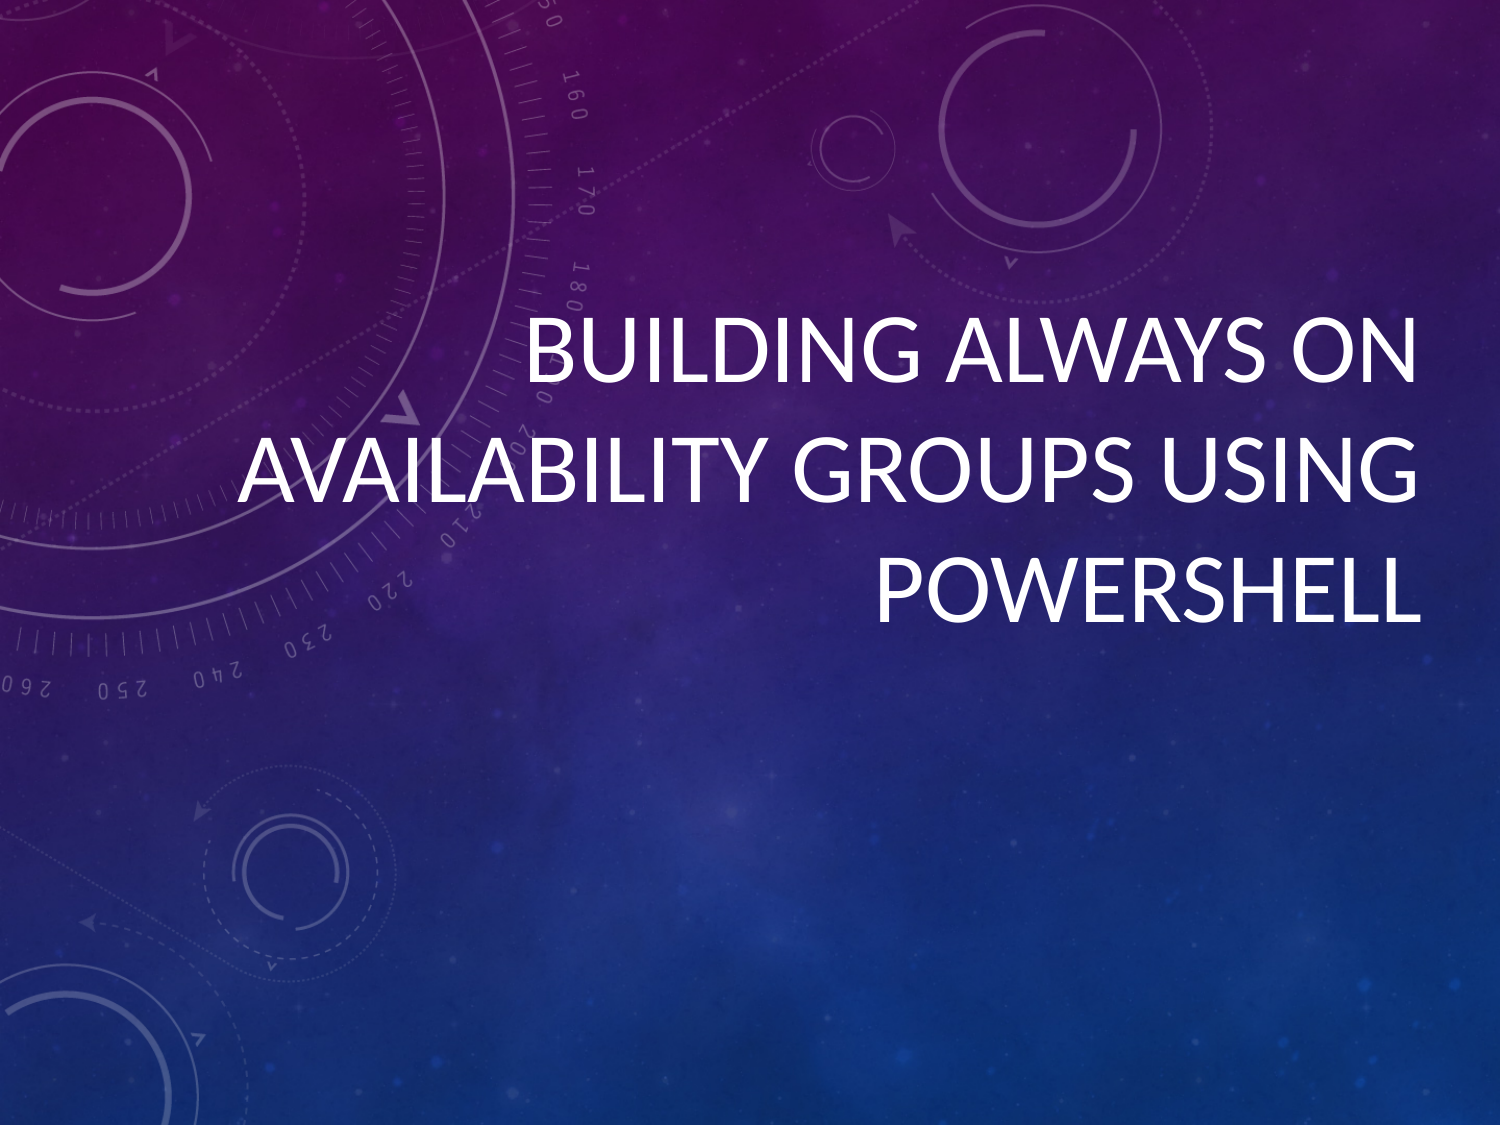

# Building Always On Availability Groups Using PowerShell